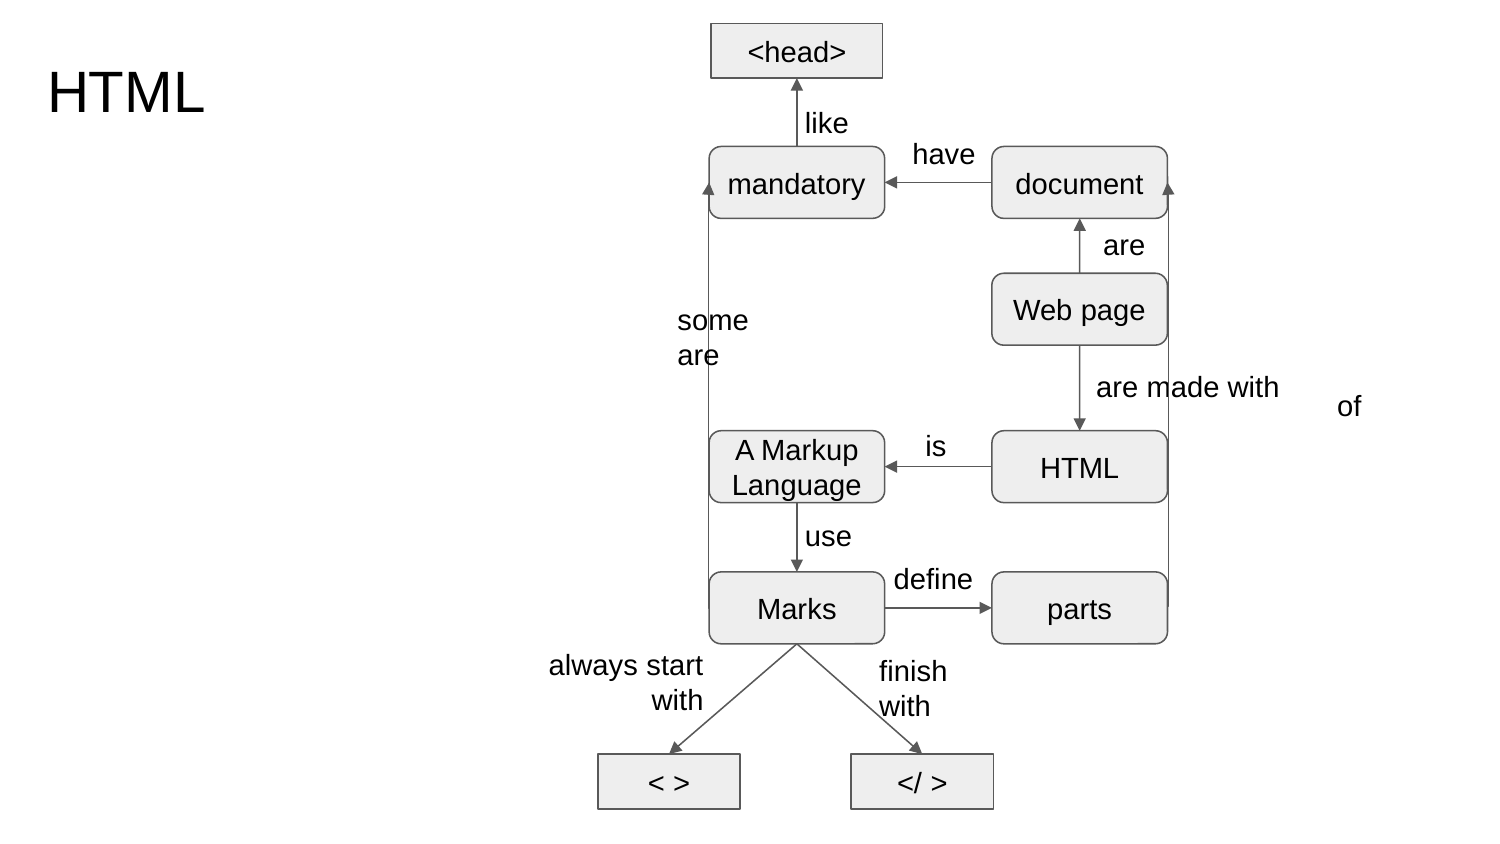

<head>
# HTML
like
have
mandatory
document
are
Web page
some are
are made with
of
is
A Markup Language
HTML
use
define
Marks
parts
always start with
finish with
< >
</ >